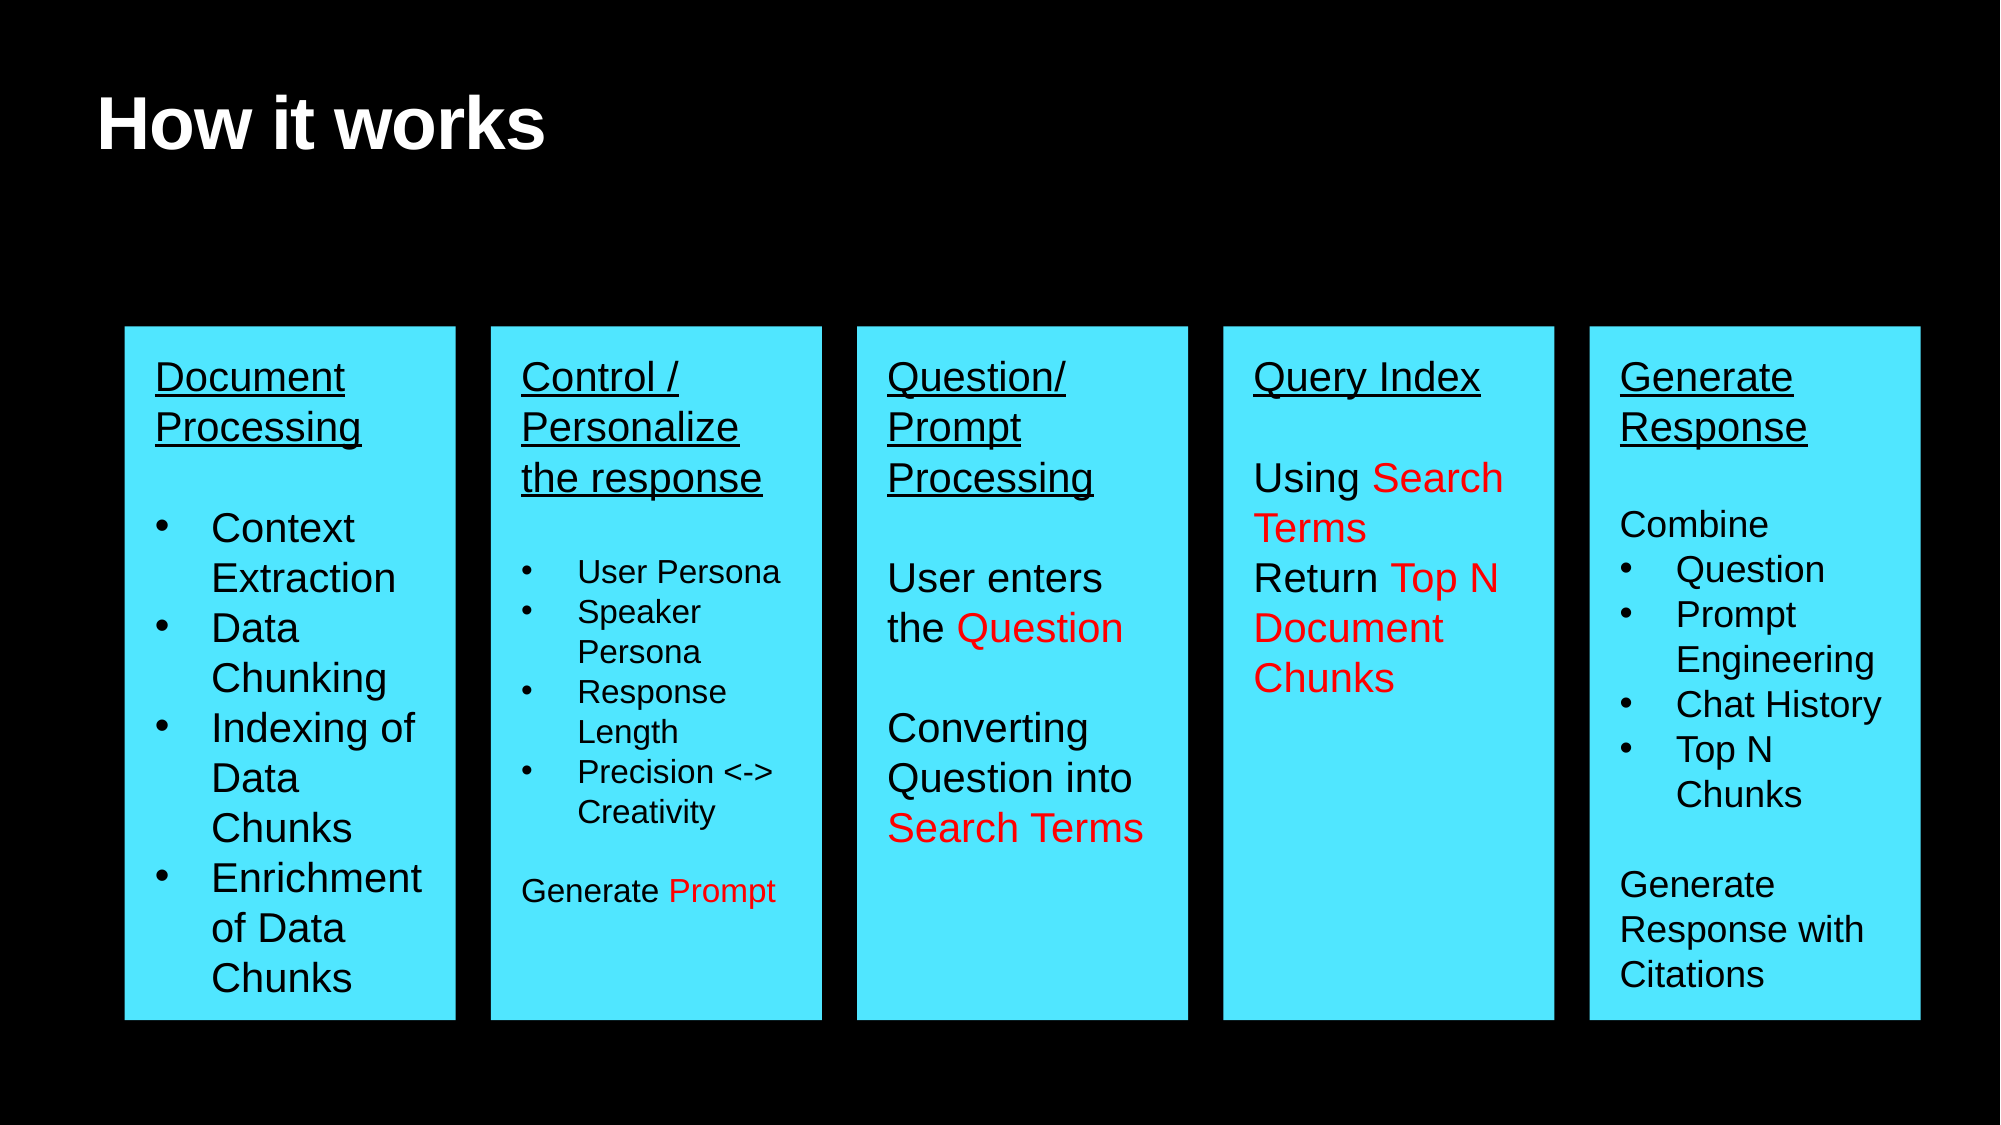

# How it works
Document Processing

Context Extraction
Data Chunking
Indexing of Data Chunks
Enrichment of Data Chunks

Control / Personalize the response

User Persona
Speaker Persona
Response Length
Precision <-> Creativity

Generate Prompt

Question/
Prompt Processing

User enters the Question

Converting Question into Search Terms

Query Index

Using Search Terms
Return Top N Document Chunks

Generate Response

Combine
Question
Prompt Engineering
Chat History
Top N Chunks

Generate Response with Citations